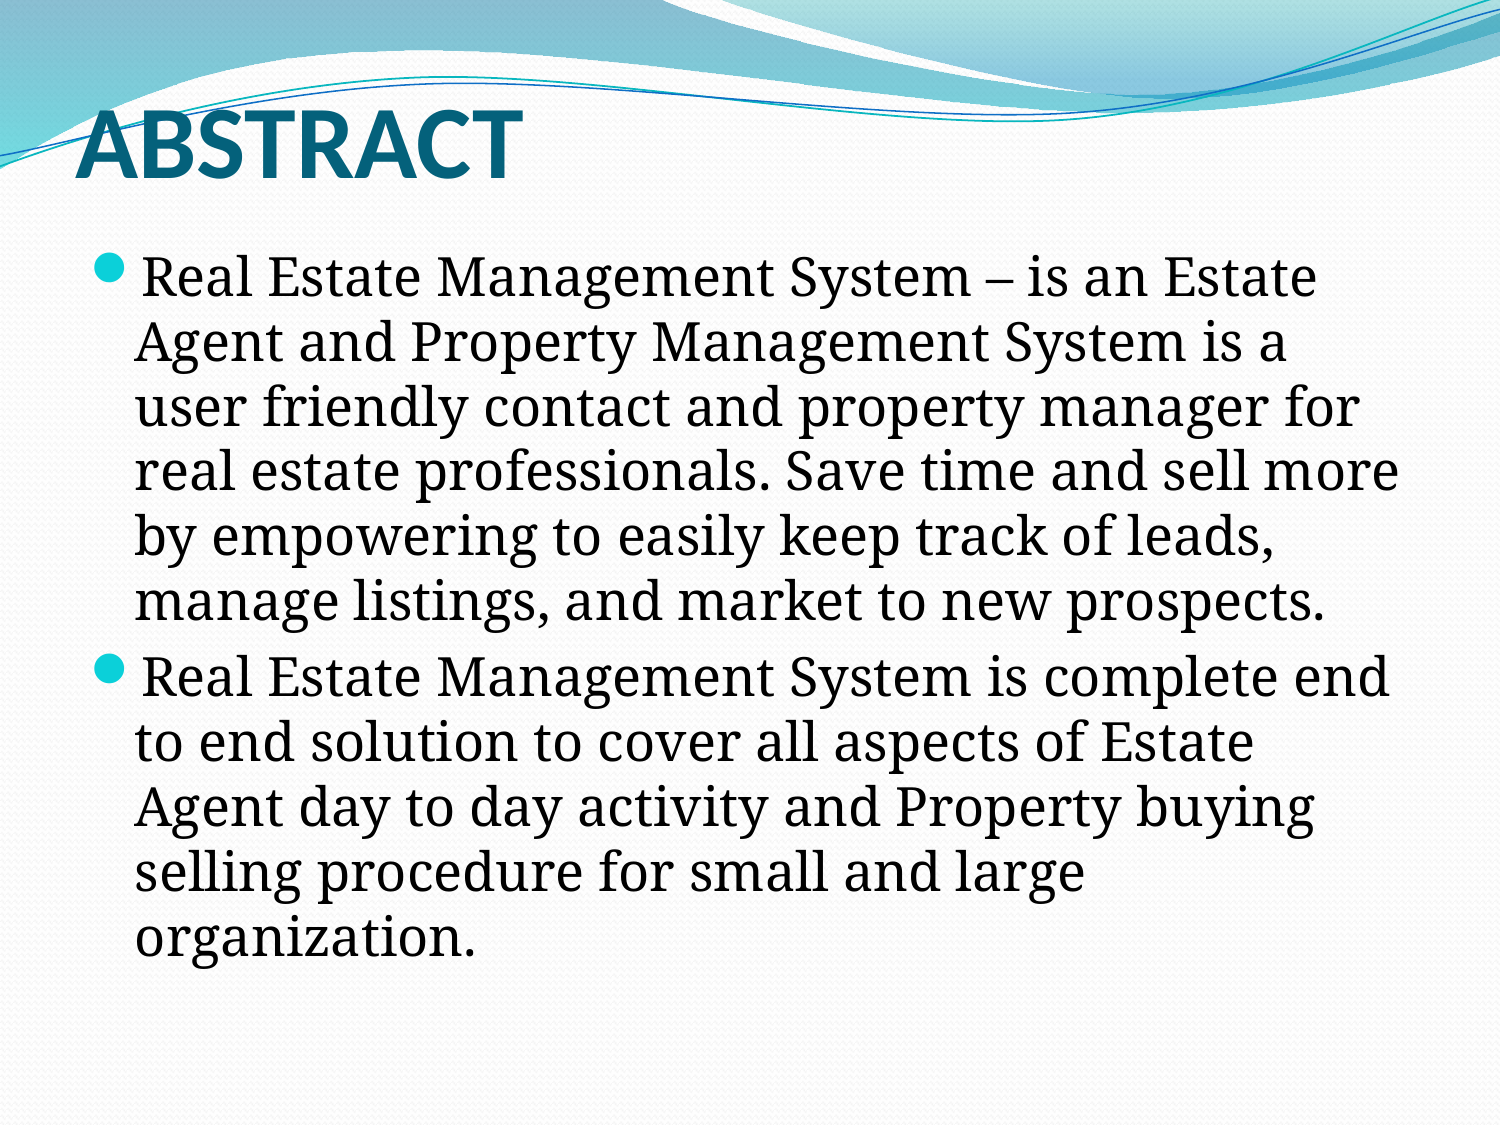

# ABSTRACT
Real Estate Management System – is an Estate Agent and Property Management System is a user friendly contact and property manager for real estate professionals. Save time and sell more by empowering to easily keep track of leads, manage listings, and market to new prospects.
Real Estate Management System is complete end to end solution to cover all aspects of Estate Agent day to day activity and Property buying selling procedure for small and large organization.